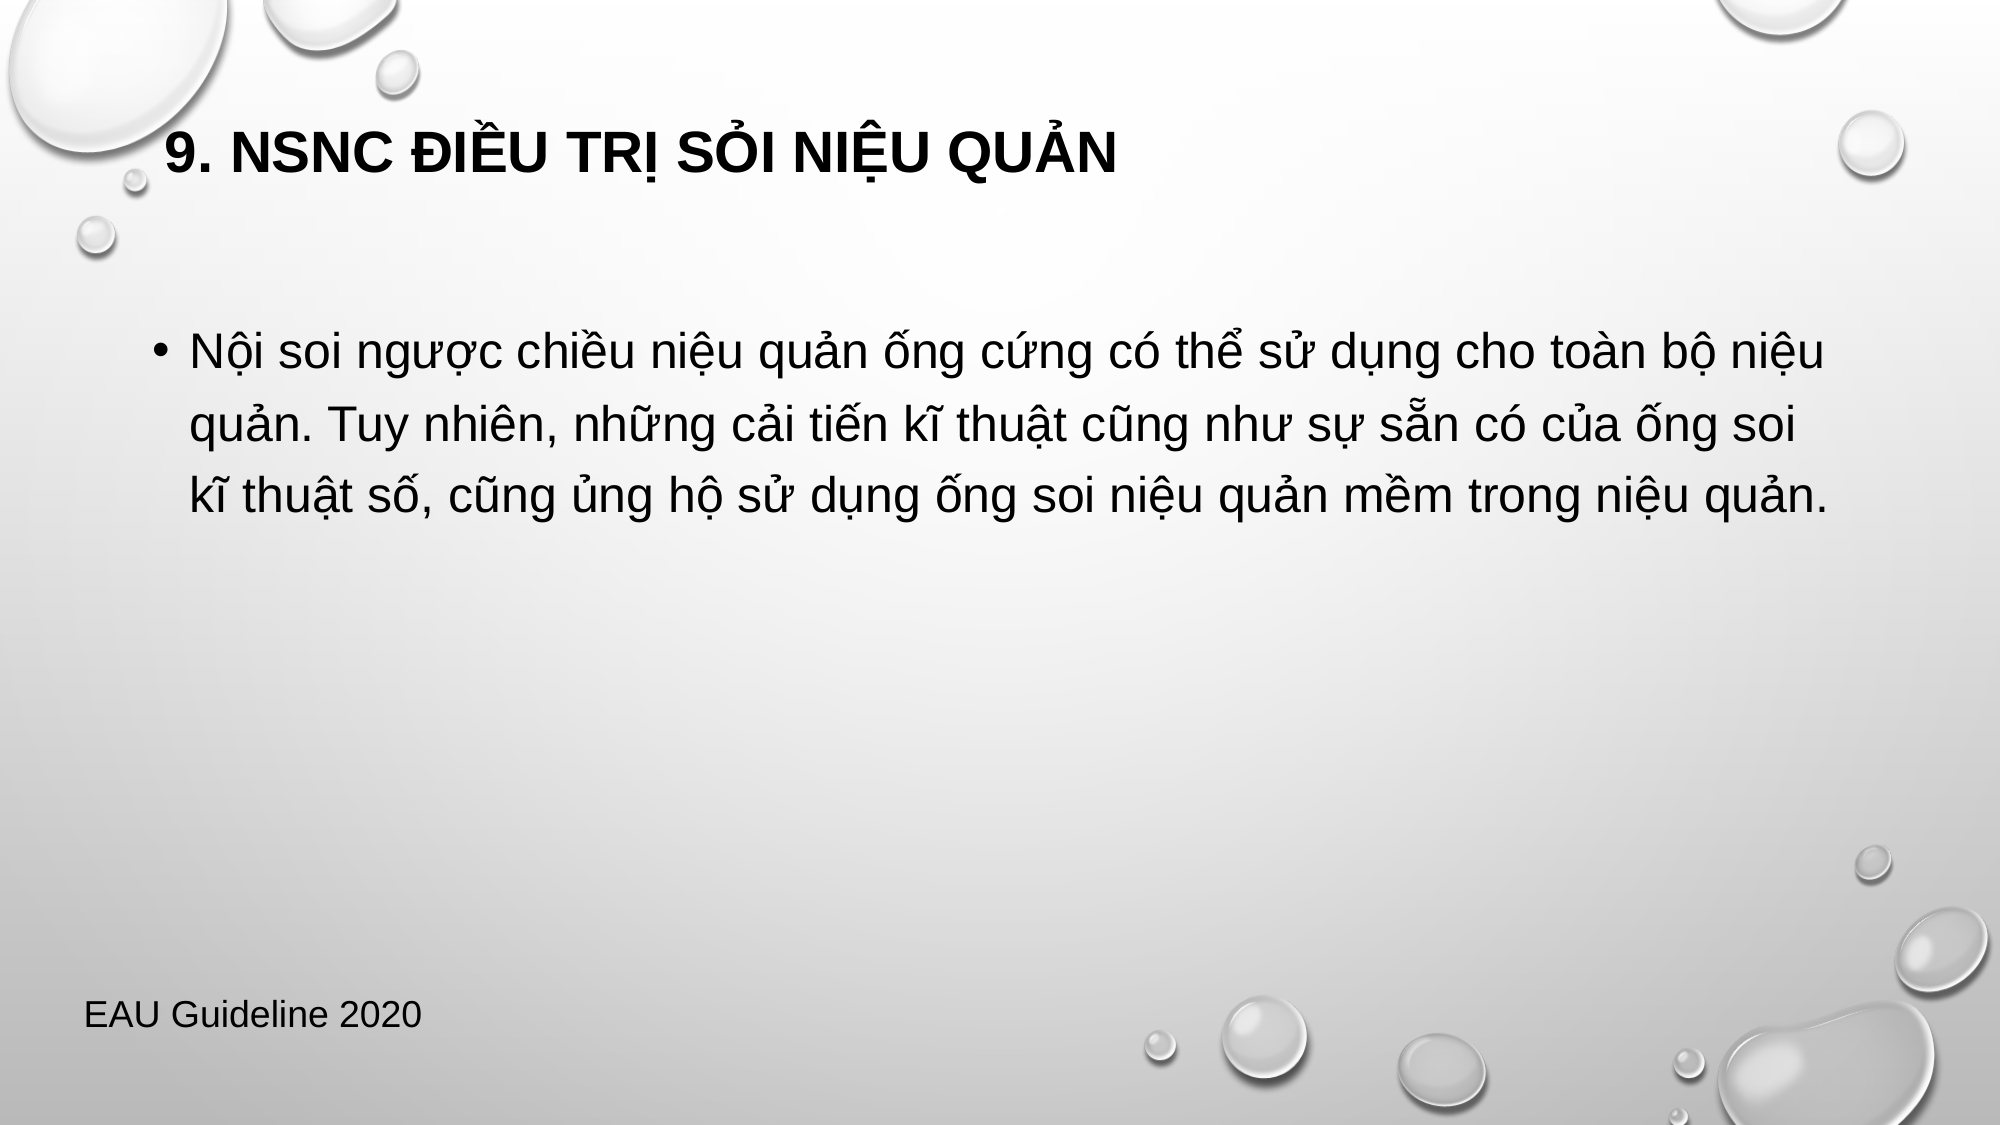

# 9. NSNC ĐIỀU TRỊ SỎI NIỆU QUẢN
Nội soi ngược chiều niệu quản ống cứng có thể sử dụng cho toàn bộ niệu quản. Tuy nhiên, những cải tiến kĩ thuật cũng như sự sẵn có của ống soi kĩ thuật số, cũng ủng hộ sử dụng ống soi niệu quản mềm trong niệu quản.

EAU Guideline 2020